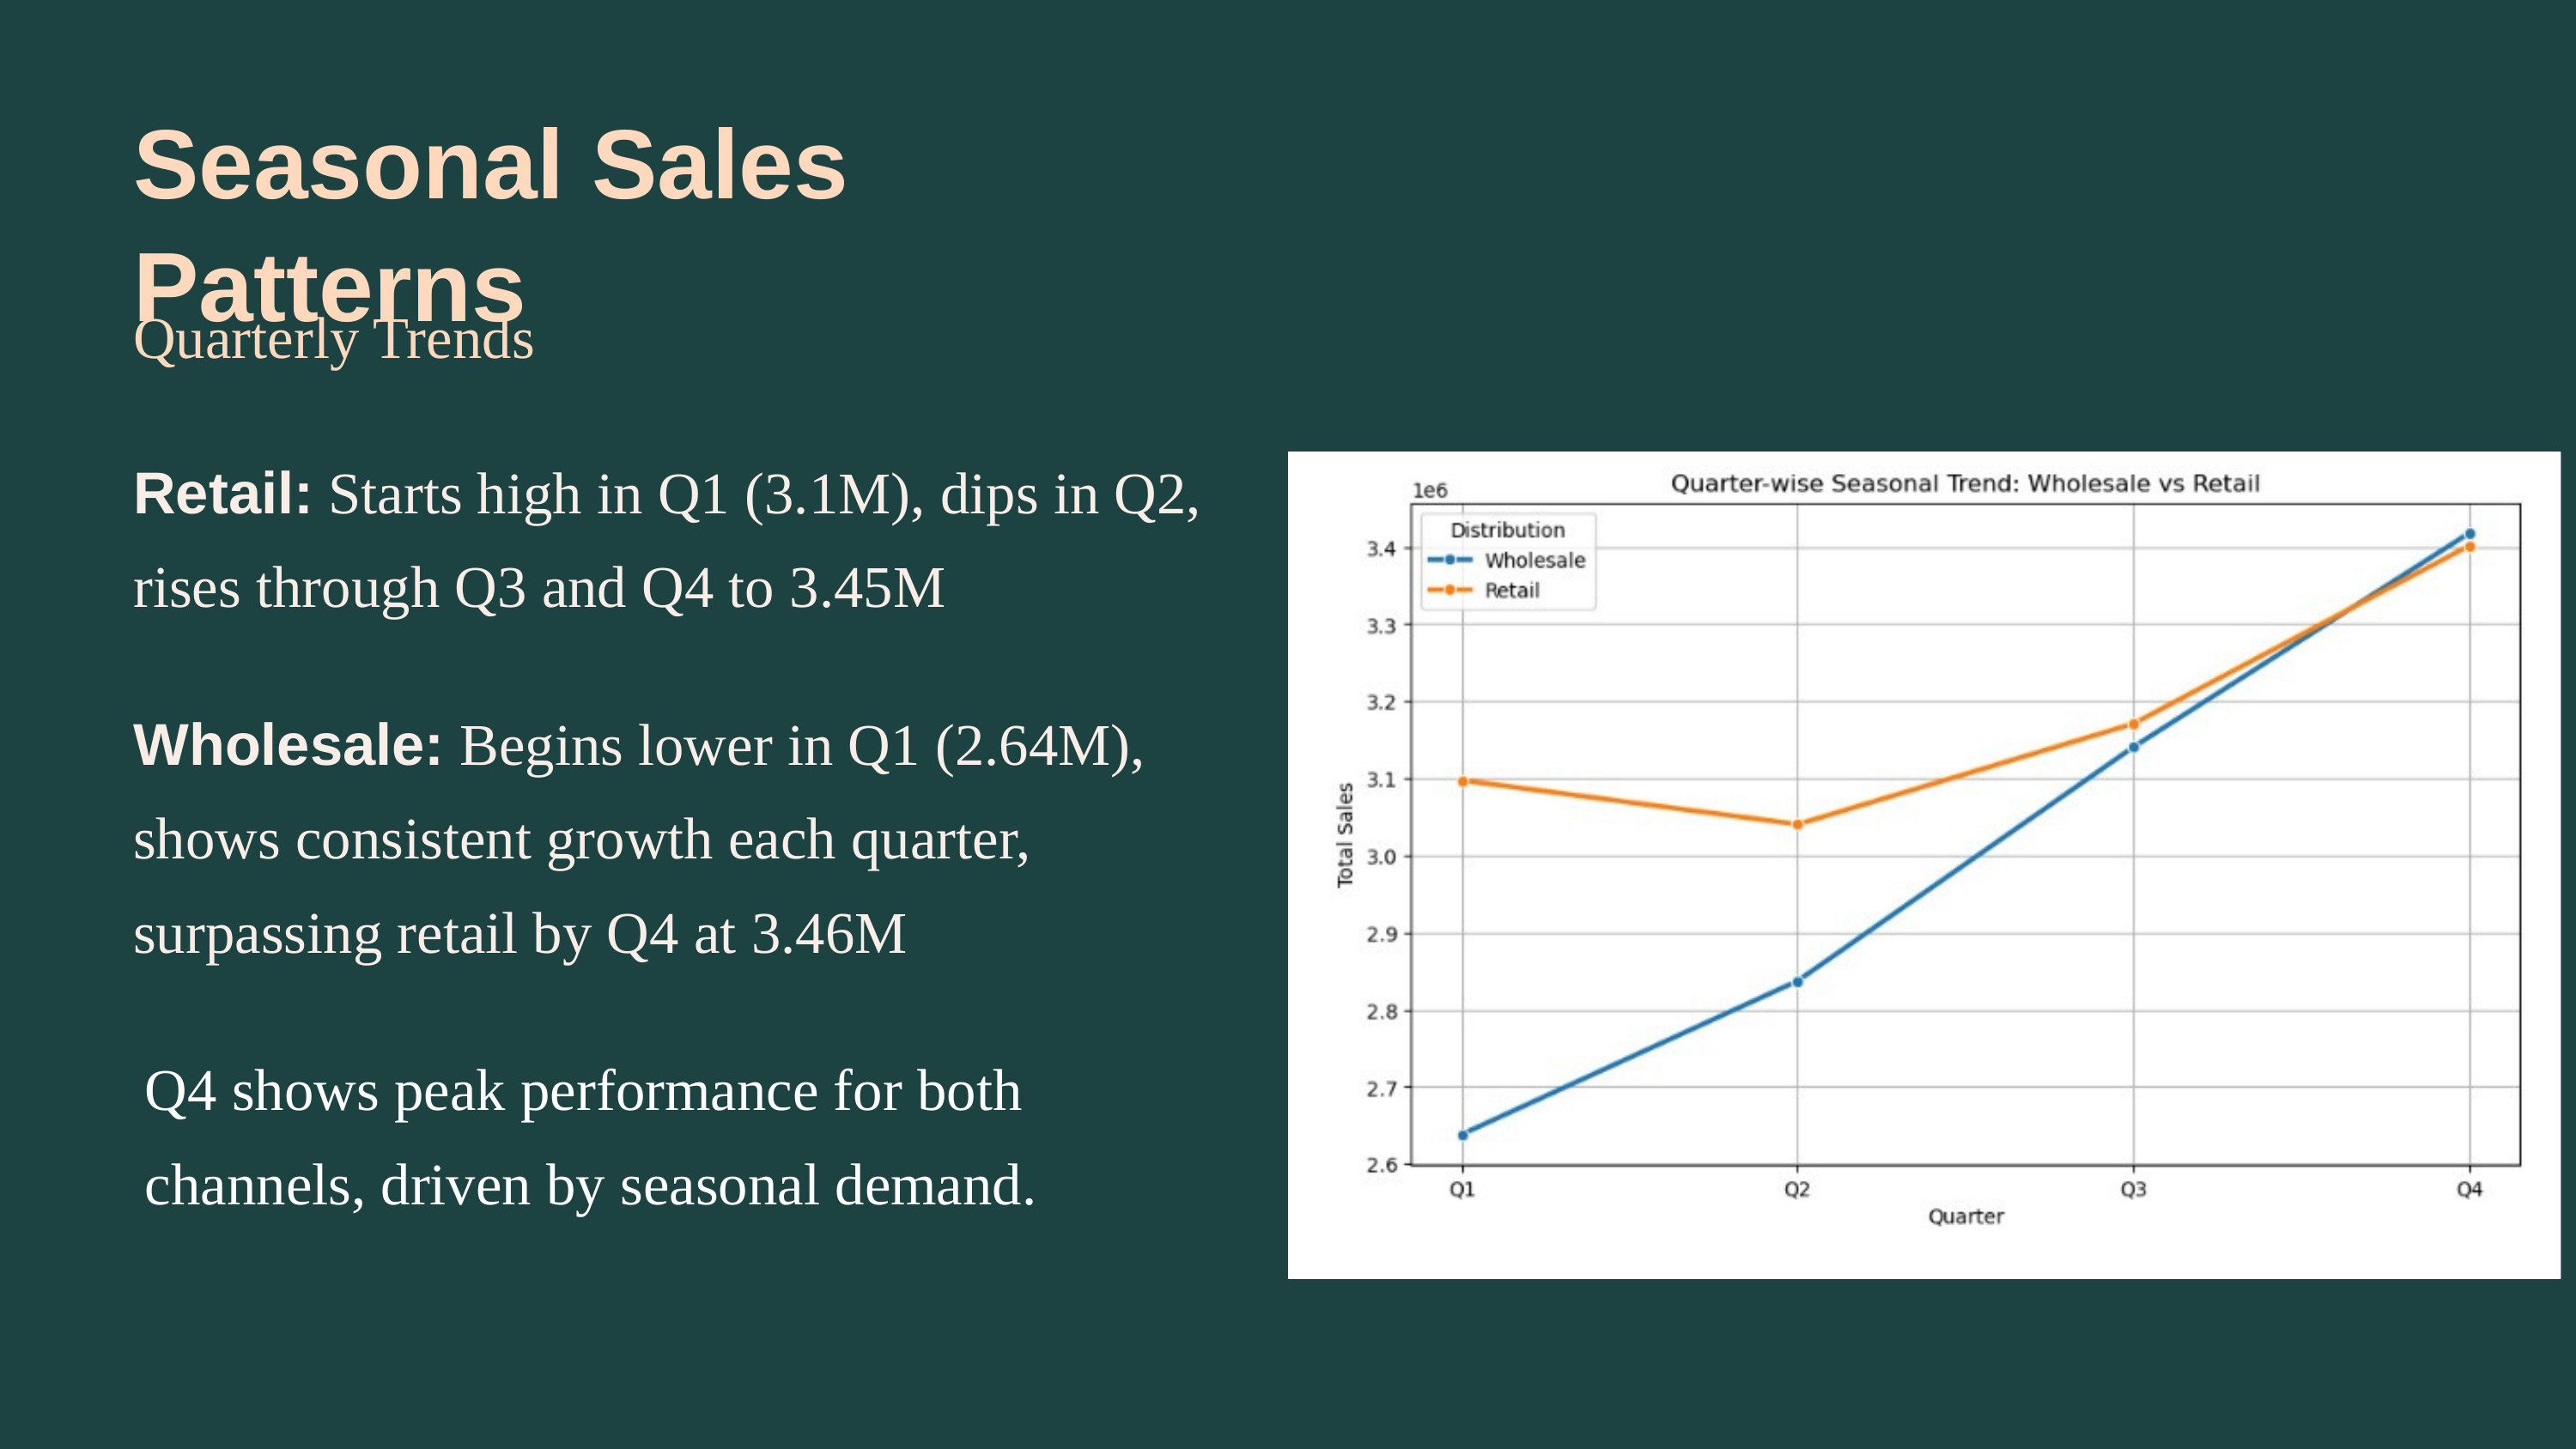

Seasonal Sales Patterns
Quarterly Trends
Retail: Starts high in Q1 (3.1M), dips in Q2, rises through Q3 and Q4 to 3.45M

Wholesale: Begins lower in Q1 (2.64M), shows consistent growth each quarter, surpassing retail by Q4 at 3.46M
Q4 shows peak performance for both channels, driven by seasonal demand.